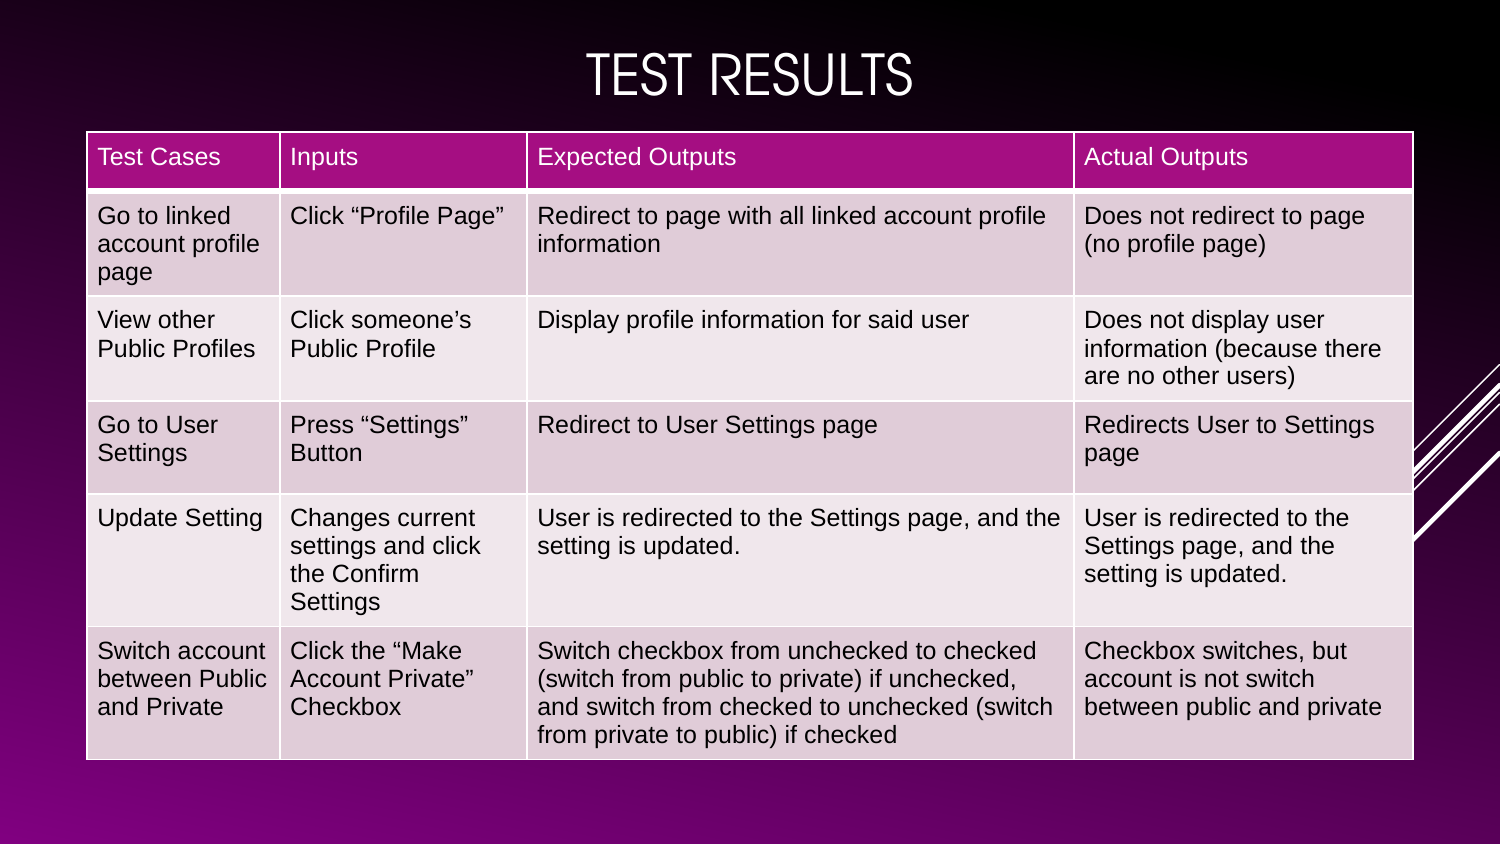

# Test Results
| Test Cases | Inputs | Expected Outputs | Actual Outputs |
| --- | --- | --- | --- |
| Go to linked account profile page | Click “Profile Page” | Redirect to page with all linked account profile information | Does not redirect to page (no profile page) |
| View other Public Profiles | Click someone’s Public Profile | Display profile information for said user | Does not display user information (because there are no other users) |
| Go to User Settings | Press “Settings” Button | Redirect to User Settings page | Redirects User to Settings page |
| Update Setting | Changes current settings and click the Confirm Settings | User is redirected to the Settings page, and the setting is updated. | User is redirected to the Settings page, and the setting is updated. |
| Switch account between Public and Private | Click the “Make Account Private” Checkbox | Switch checkbox from unchecked to checked (switch from public to private) if unchecked, and switch from checked to unchecked (switch from private to public) if checked | Checkbox switches, but account is not switch between public and private |